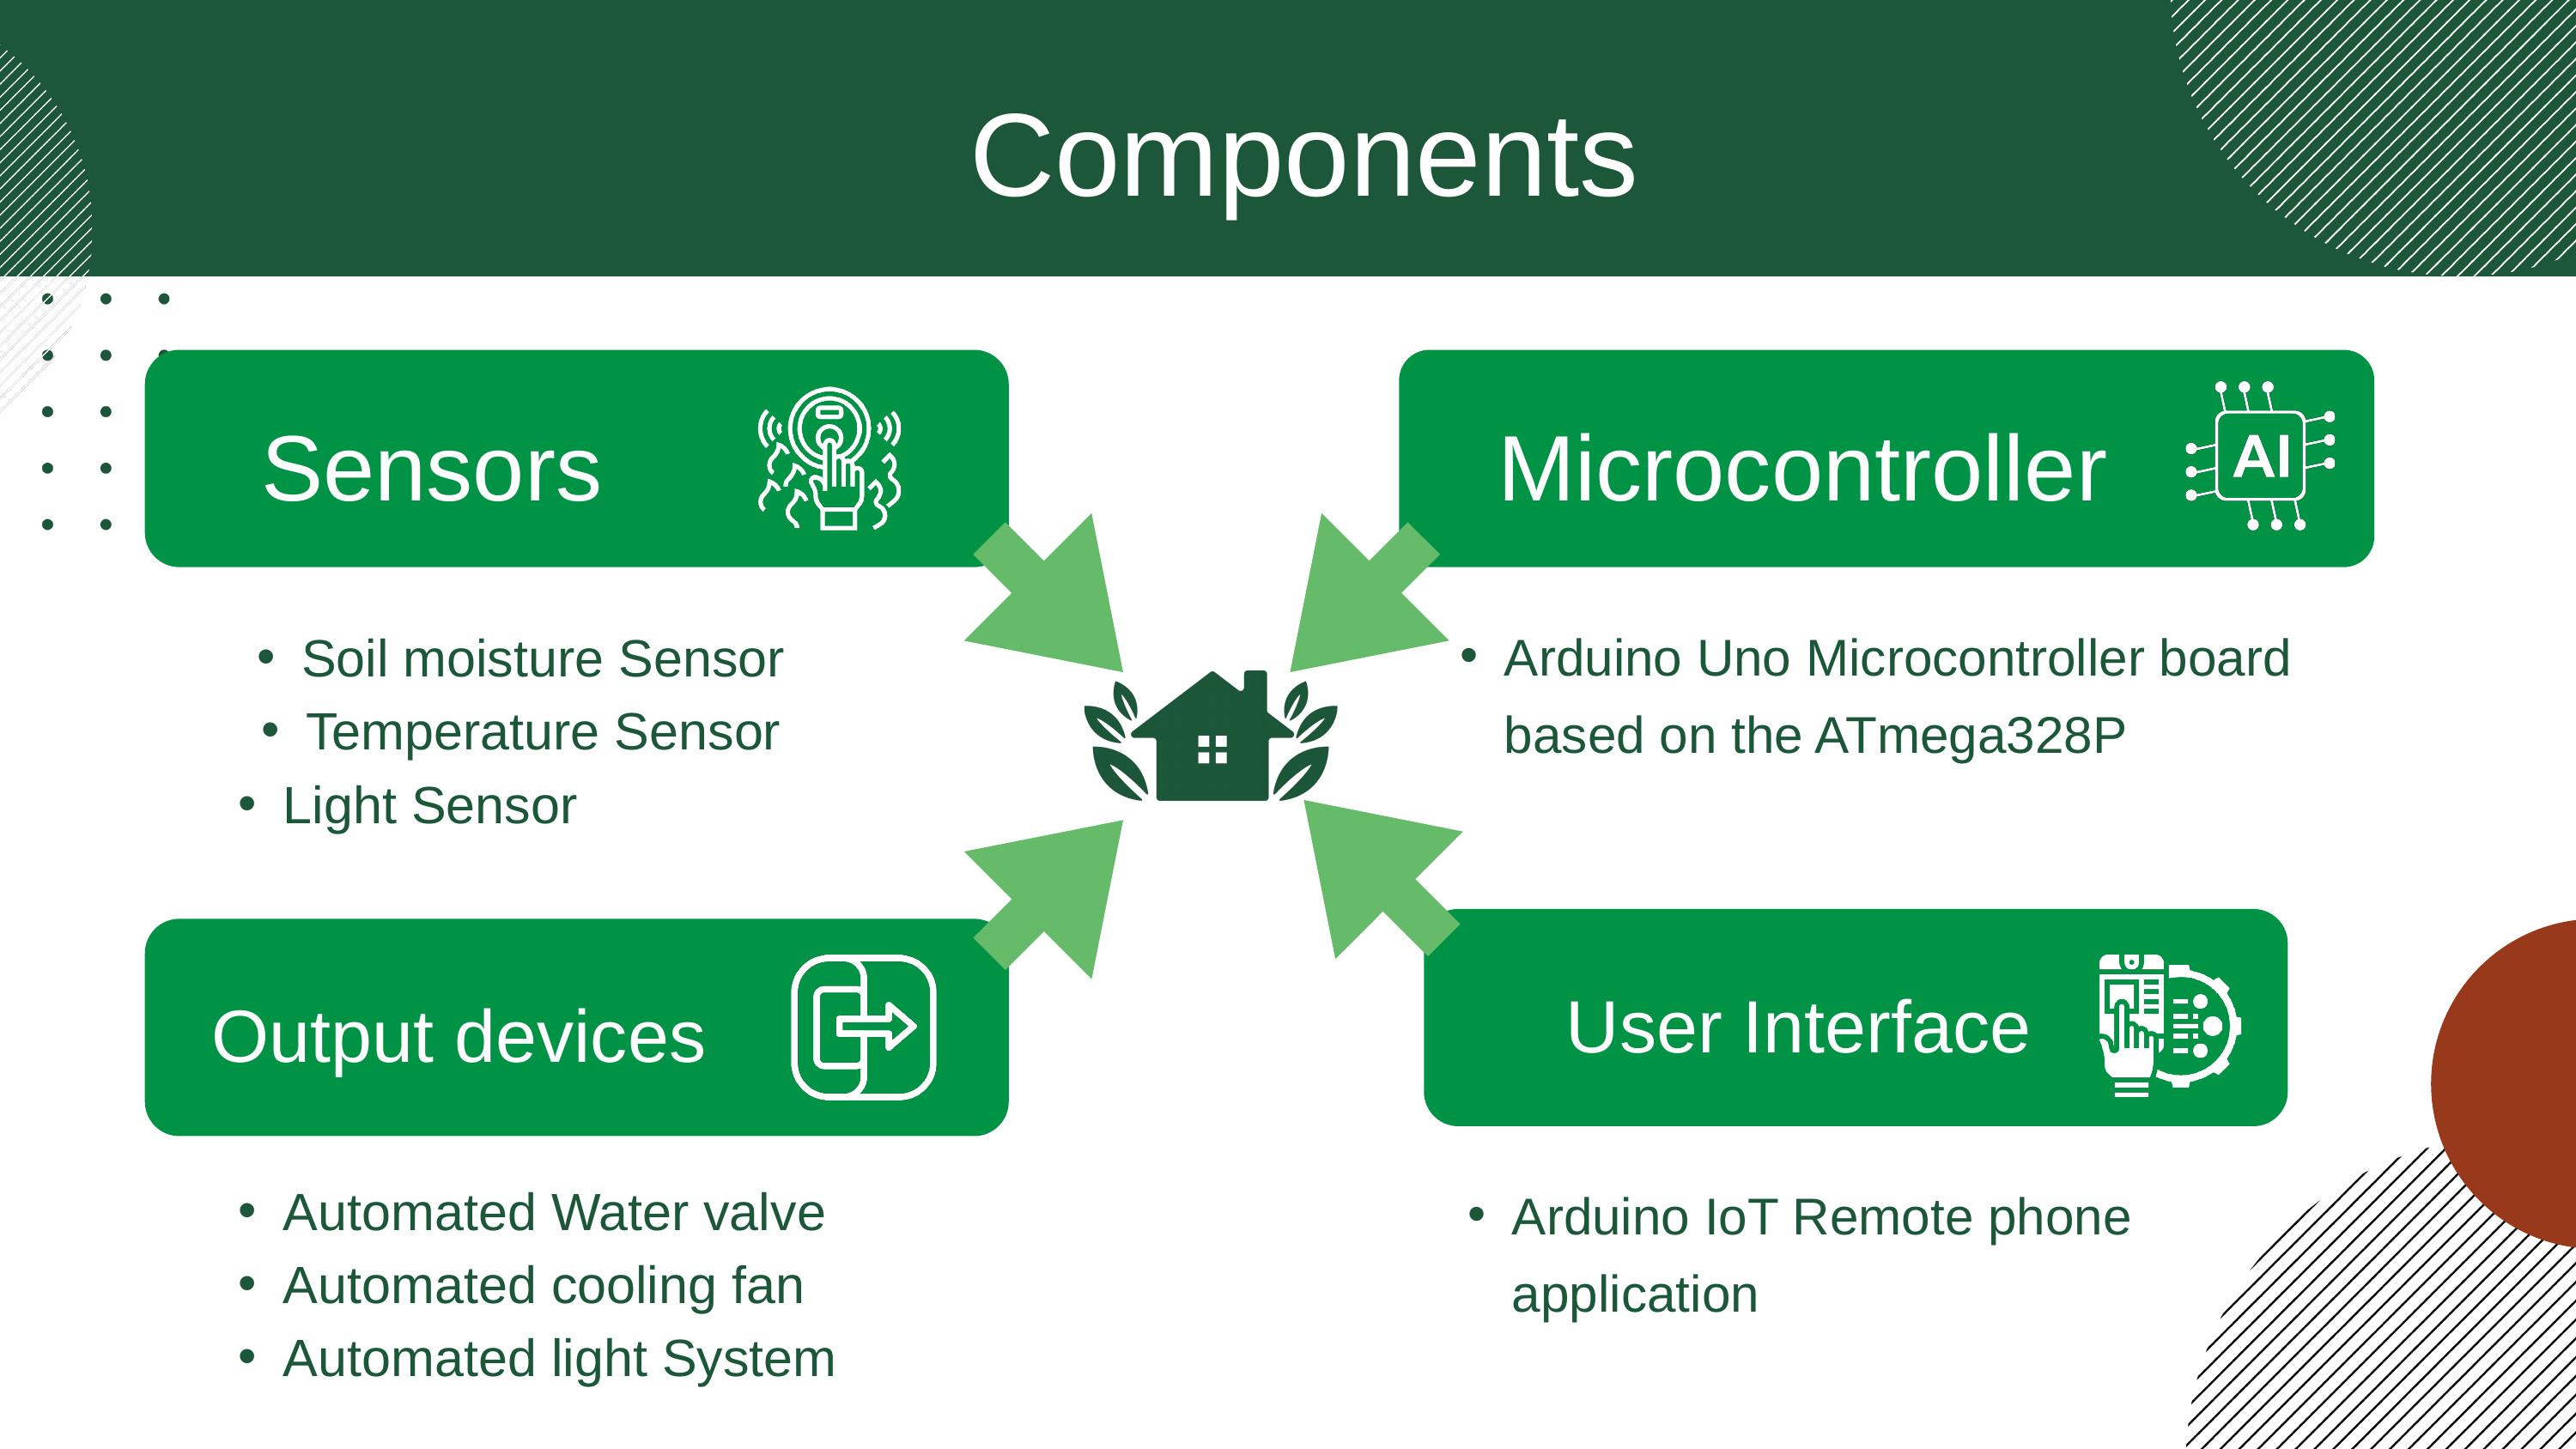

Components

Sensors
Microcontroller

Arduino Uno Microcontroller board based on the ATmega328P
Soil moisture Sensor
Temperature Sensor
Light Sensor

User Interface
Output devices

Automated Water valve
Automated cooling fan
Automated light System
Arduino IoT Remote phone application